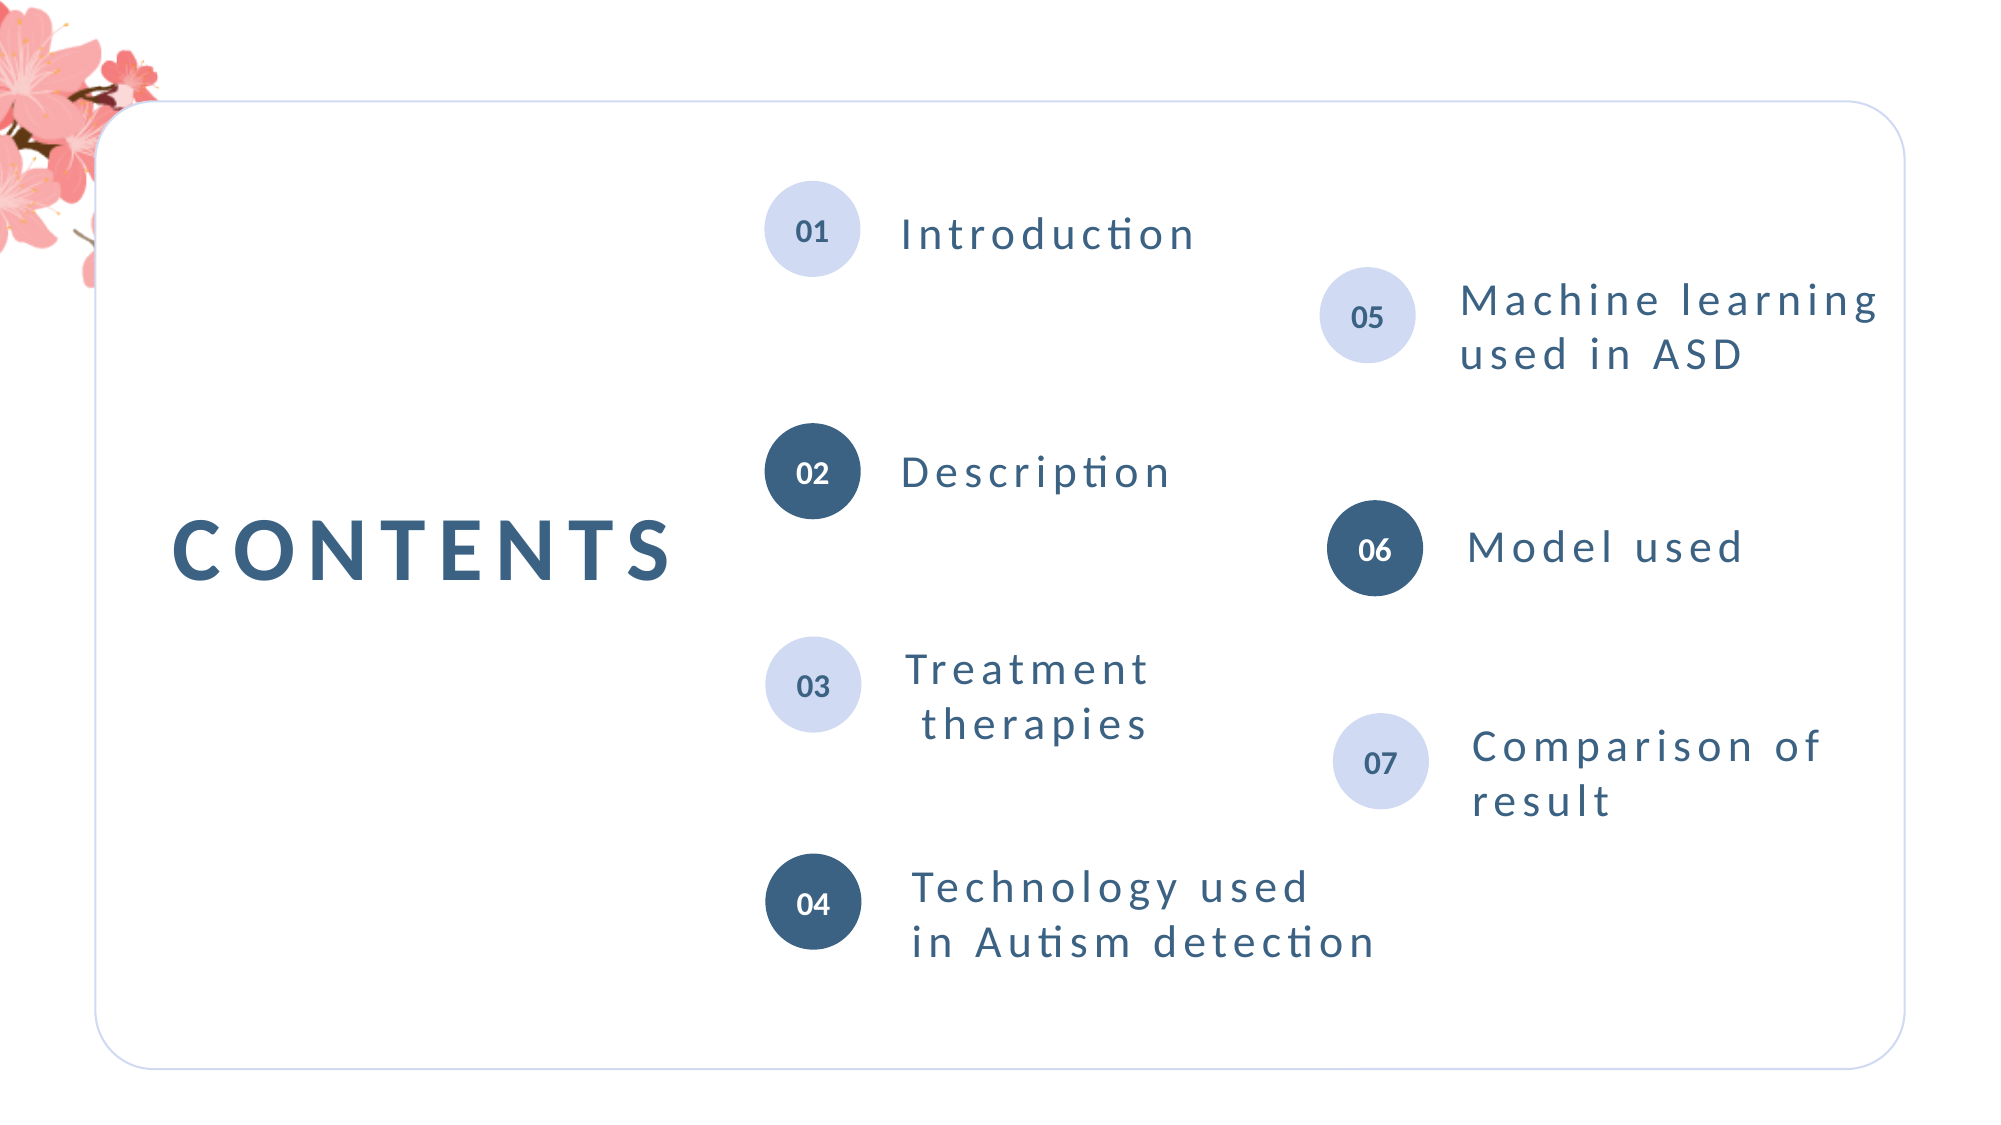

01
Introduction
Machine learning
used in ASD
05

02
Description

CONTENTS
06
Model used

Treatment
 therapies
03

Comparison of
result
07
Technology used
in Autism detection
04